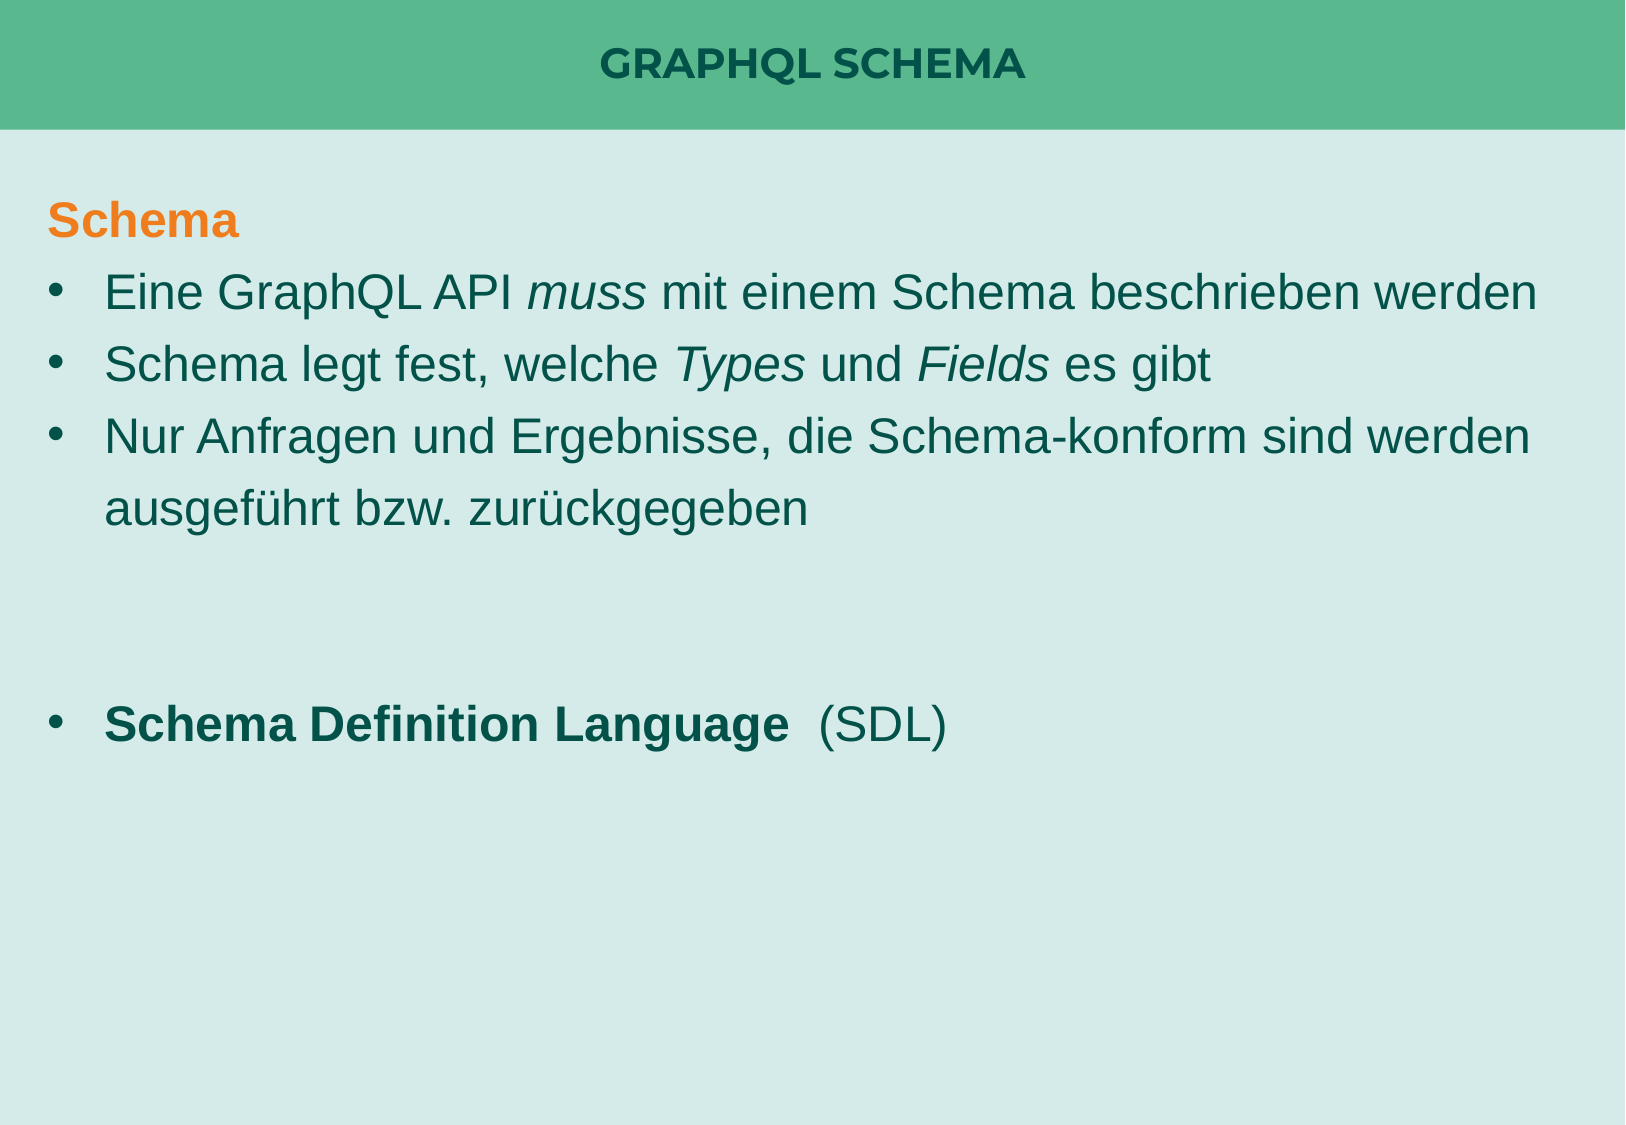

# GraphQL Schema
Schema
Eine GraphQL API muss mit einem Schema beschrieben werden
Schema legt fest, welche Types und Fields es gibt
Nur Anfragen und Ergebnisse, die Schema-konform sind werden ausgeführt bzw. zurückgegeben

Schema Definition Language  (SDL)